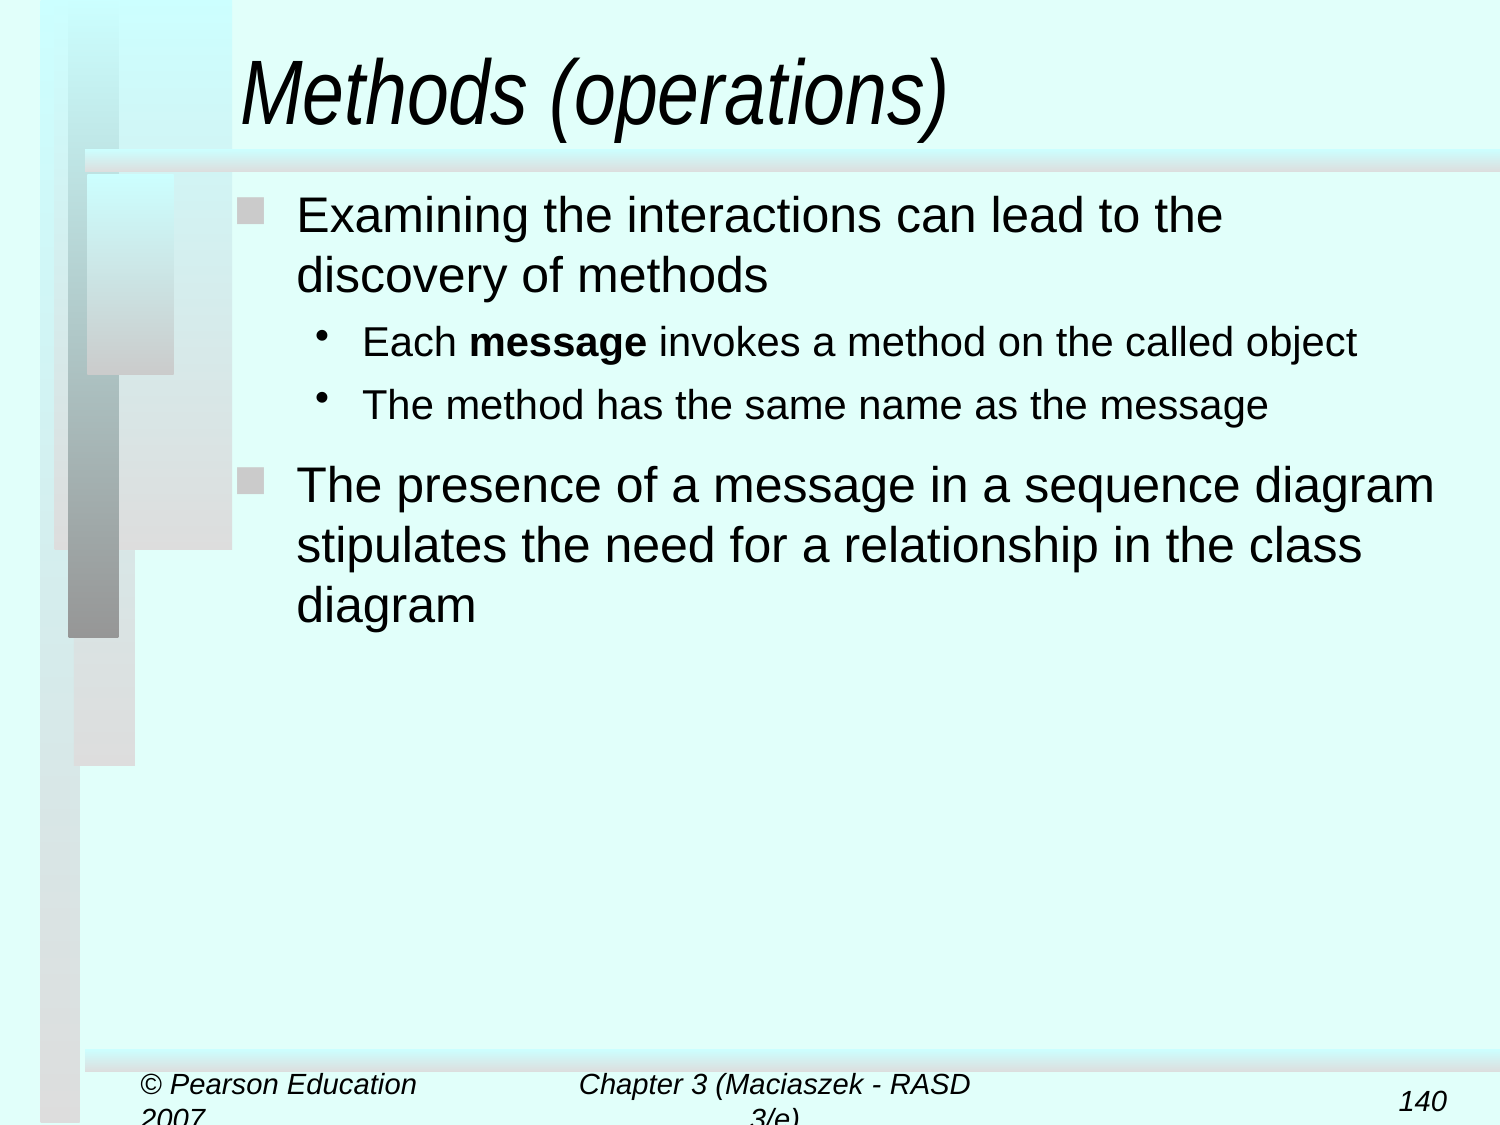

# Methods (operations)
Examining the interactions can lead to the discovery of methods
Each message invokes a method on the called object
The method has the same name as the message
The presence of a message in a sequence diagram stipulates the need for a relationship in the class diagram
© Pearson Education 2007
Chapter 3 (Maciaszek - RASD 3/e)
140